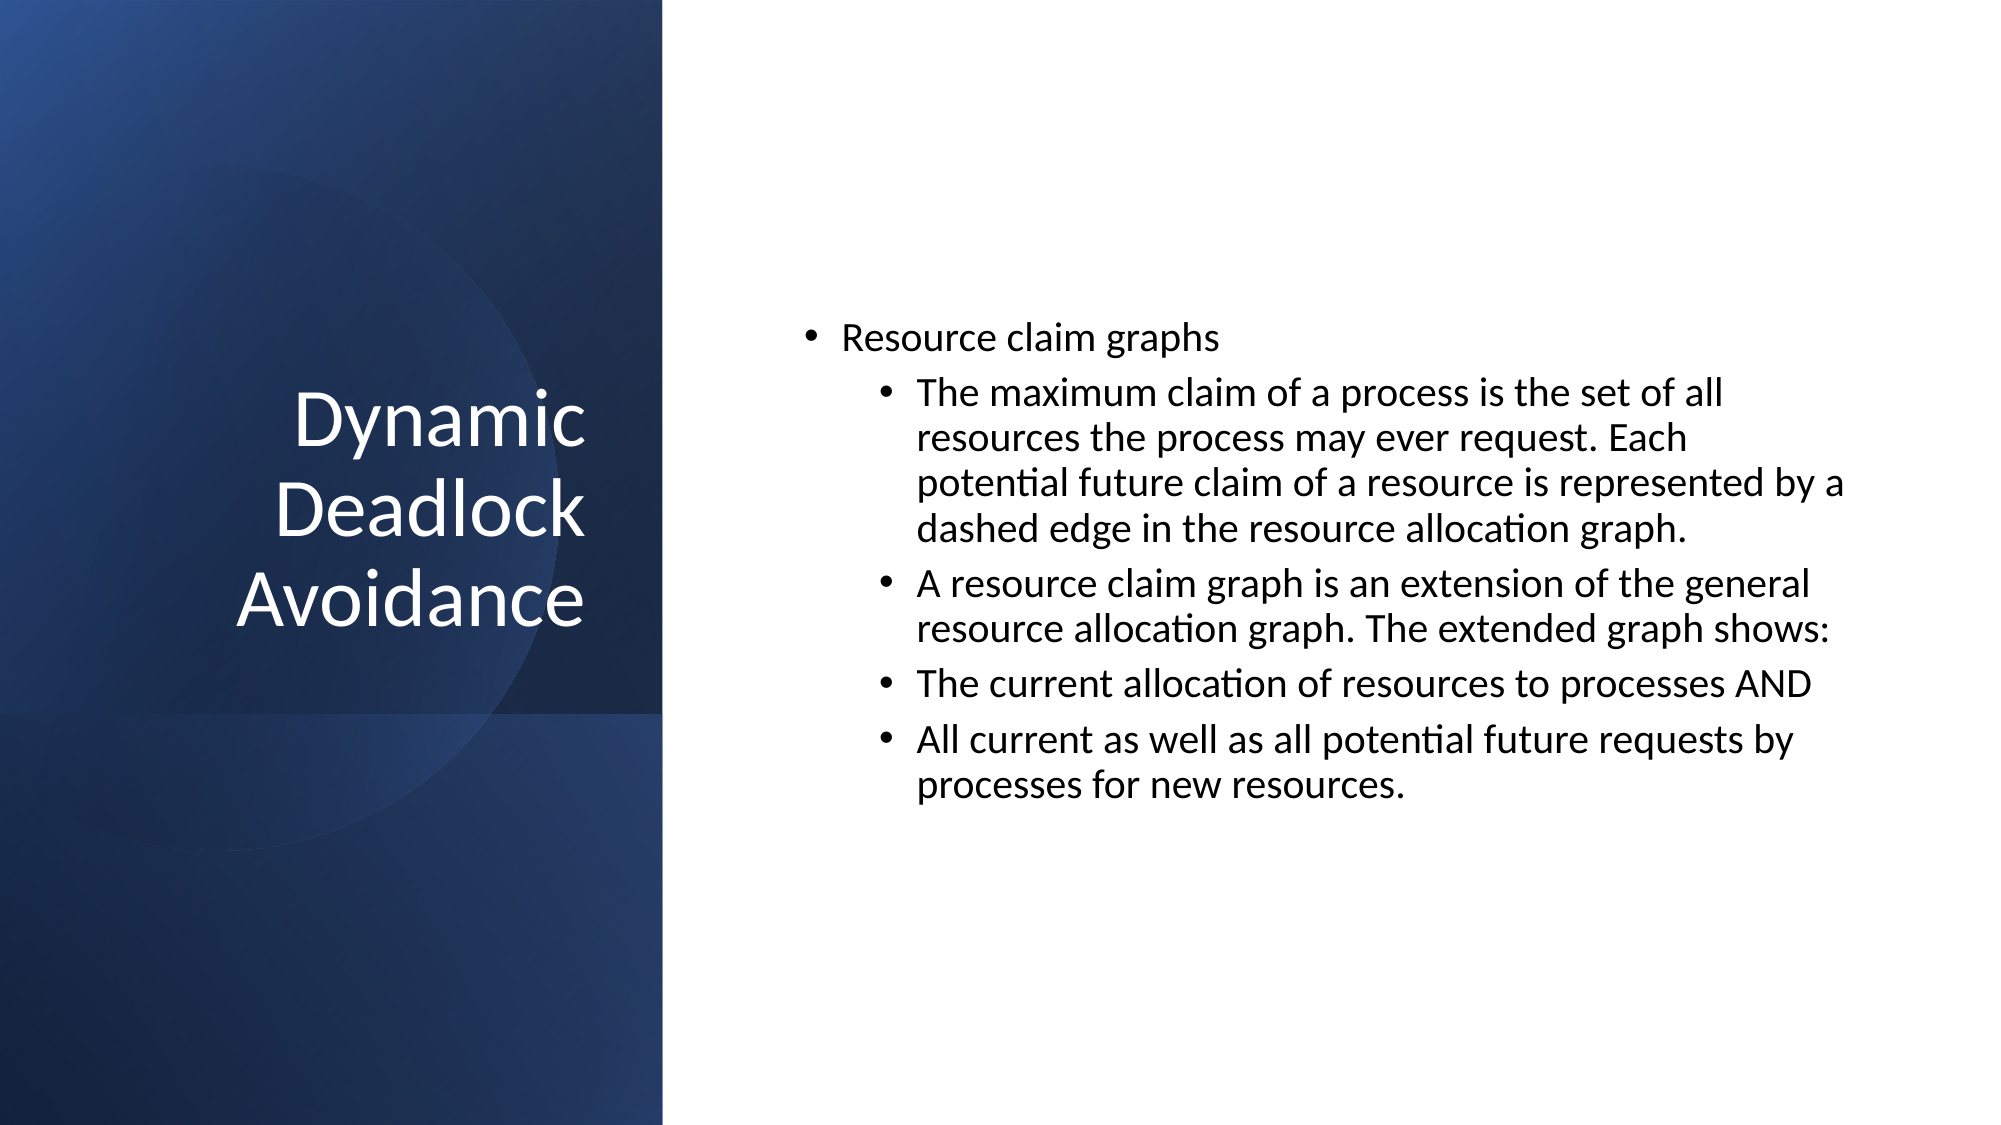

# Dynamic Deadlock Avoidance
Resource claim graphs
The maximum claim of a process is the set of all resources the process may ever request. Each potential future claim of a resource is represented by a dashed edge in the resource allocation graph.
A resource claim graph is an extension of the general resource allocation graph. The extended graph shows:
The current allocation of resources to processes AND
All current as well as all potential future requests by processes for new resources.